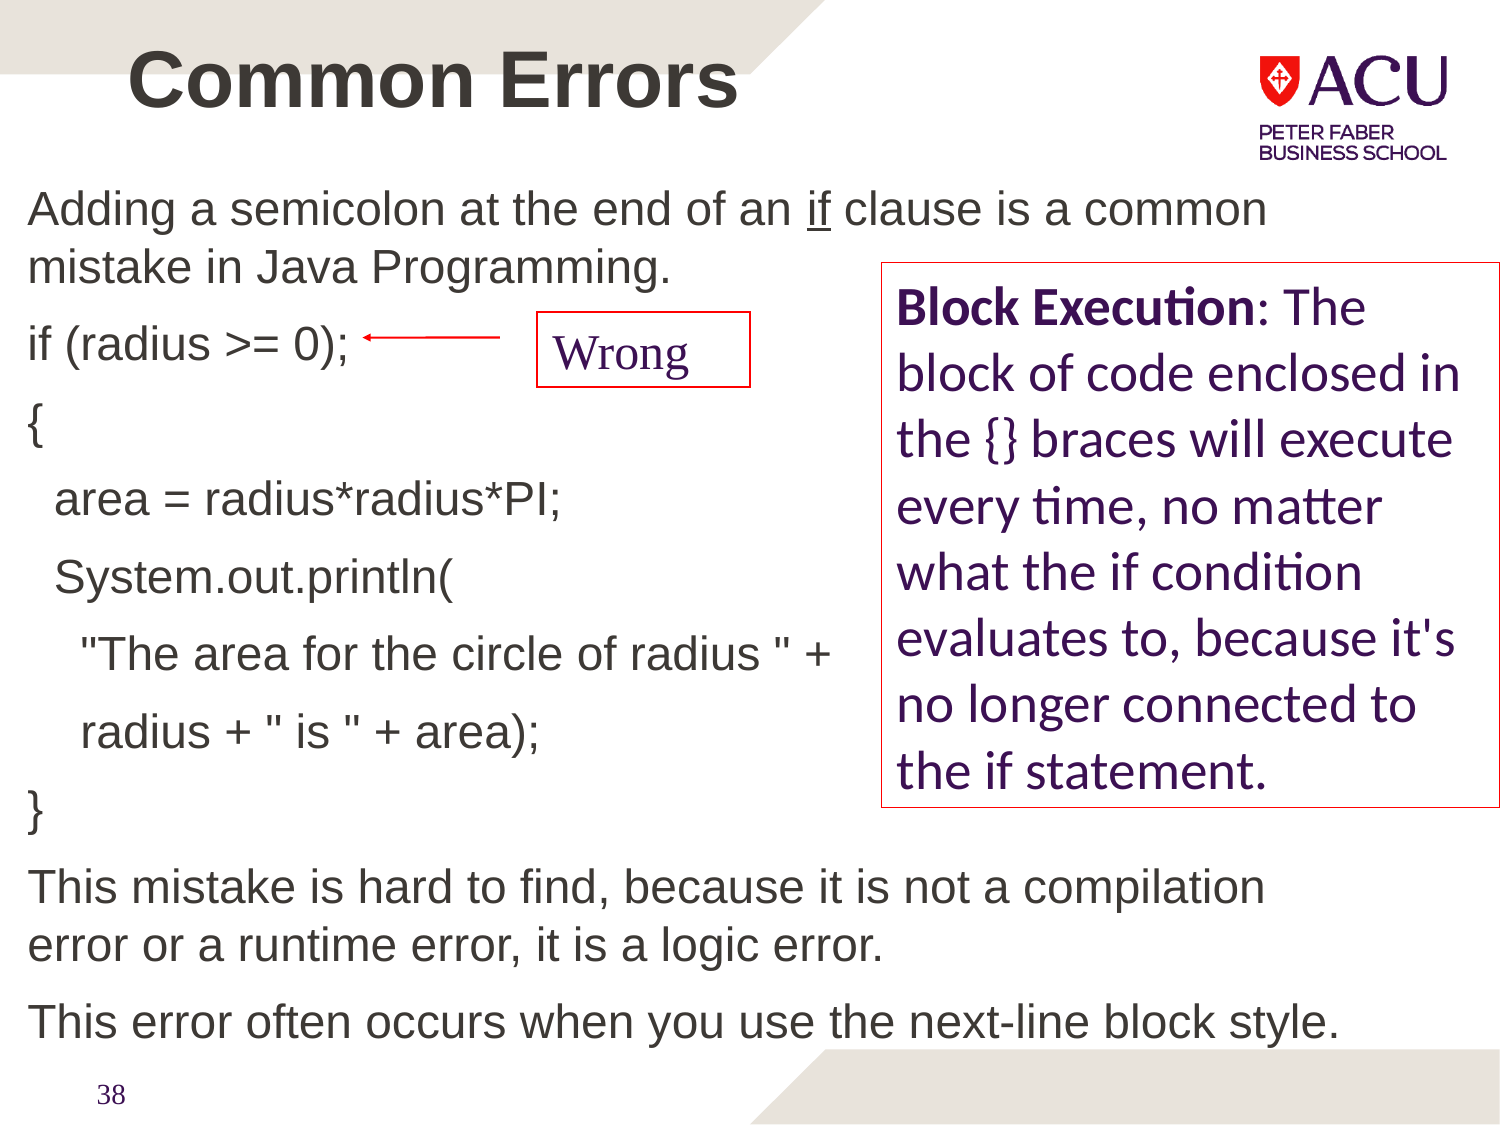

# Common Errors
Adding a semicolon at the end of an if clause is a common mistake in Java Programming.
if (radius >= 0);
{
  area = radius*radius*PI;
  System.out.println(
    "The area for the circle of radius " +
    radius + " is " + area);
}
This mistake is hard to find, because it is not a compilation error or a runtime error, it is a logic error.
This error often occurs when you use the next-line block style.
Block Execution: The block of code enclosed in the {} braces will execute every time, no matter what the if condition evaluates to, because it's no longer connected to the if statement.
Wrong

38